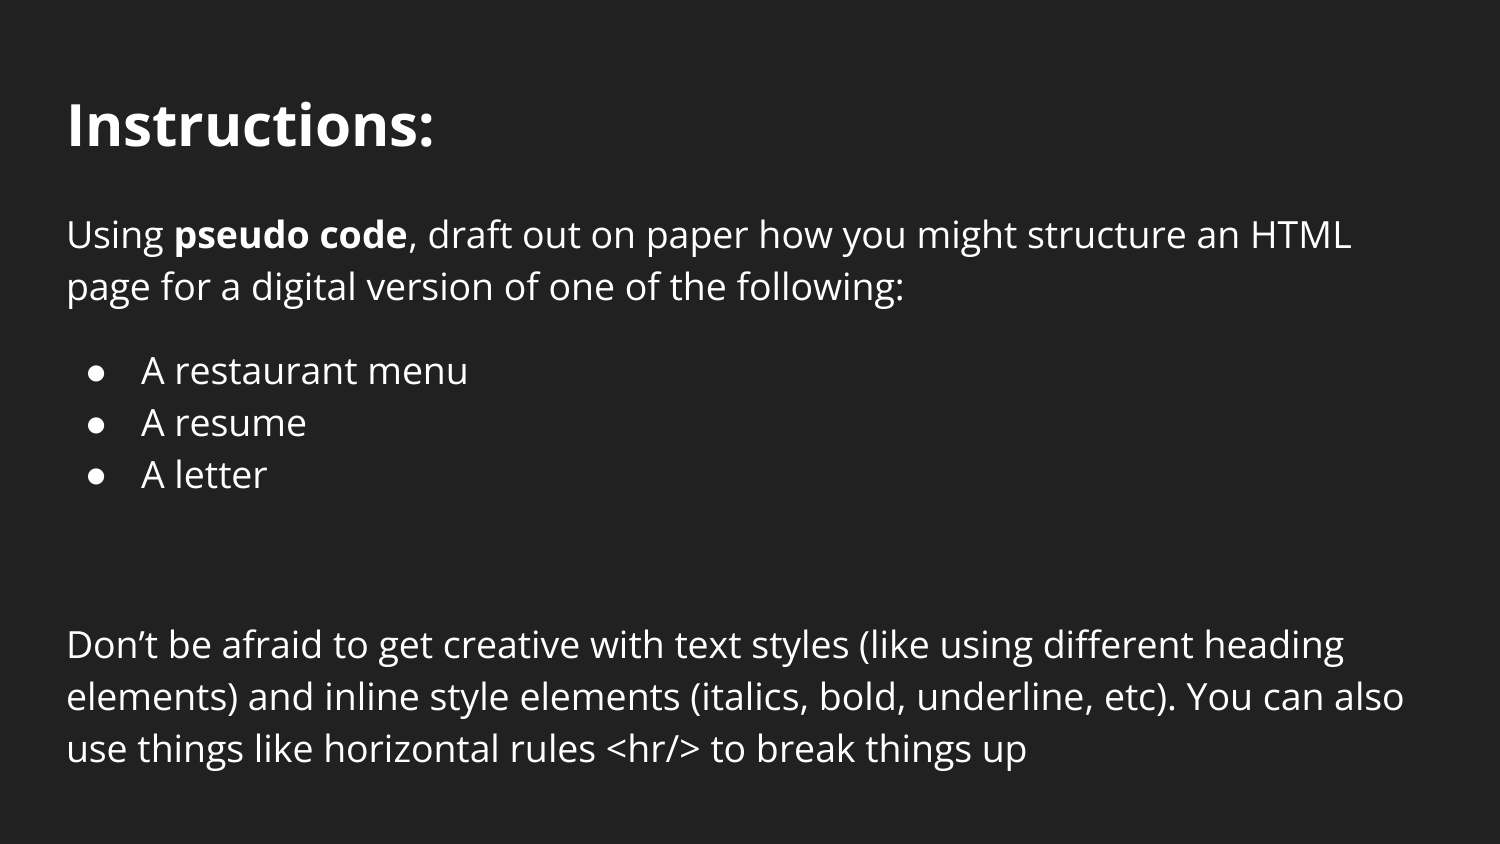

# Instructions:
Using pseudo code, draft out on paper how you might structure an HTML page for a digital version of one of the following:
A restaurant menu
A resume
A letter

Don’t be afraid to get creative with text styles (like using different heading elements) and inline style elements (italics, bold, underline, etc). You can also use things like horizontal rules <hr/> to break things up